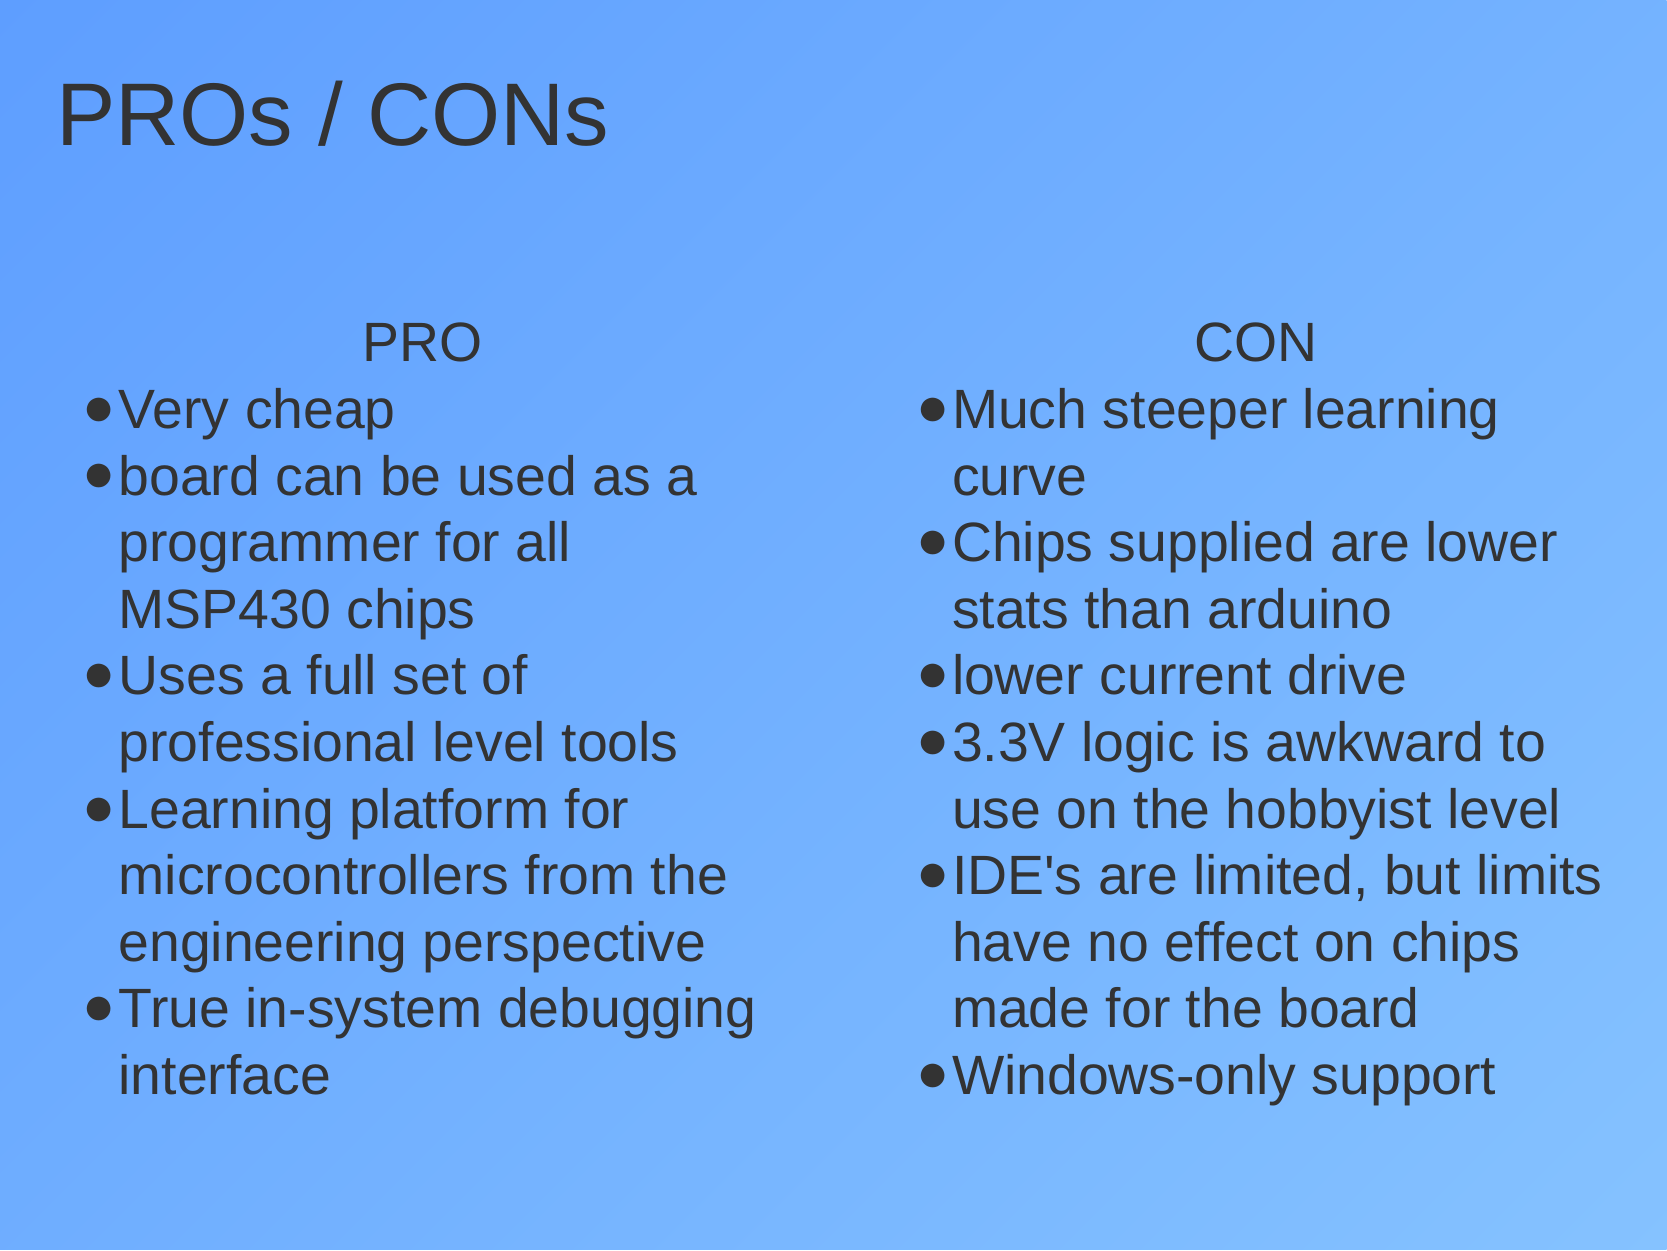

# PROs / CONs
PRO
Very cheap
board can be used as a programmer for all MSP430 chips
Uses a full set of professional level tools
Learning platform for microcontrollers from the engineering perspective
True in-system debugging interface
CON
Much steeper learning curve
Chips supplied are lower stats than arduino
lower current drive
3.3V logic is awkward to use on the hobbyist level
IDE's are limited, but limits have no effect on chips made for the board
Windows-only support